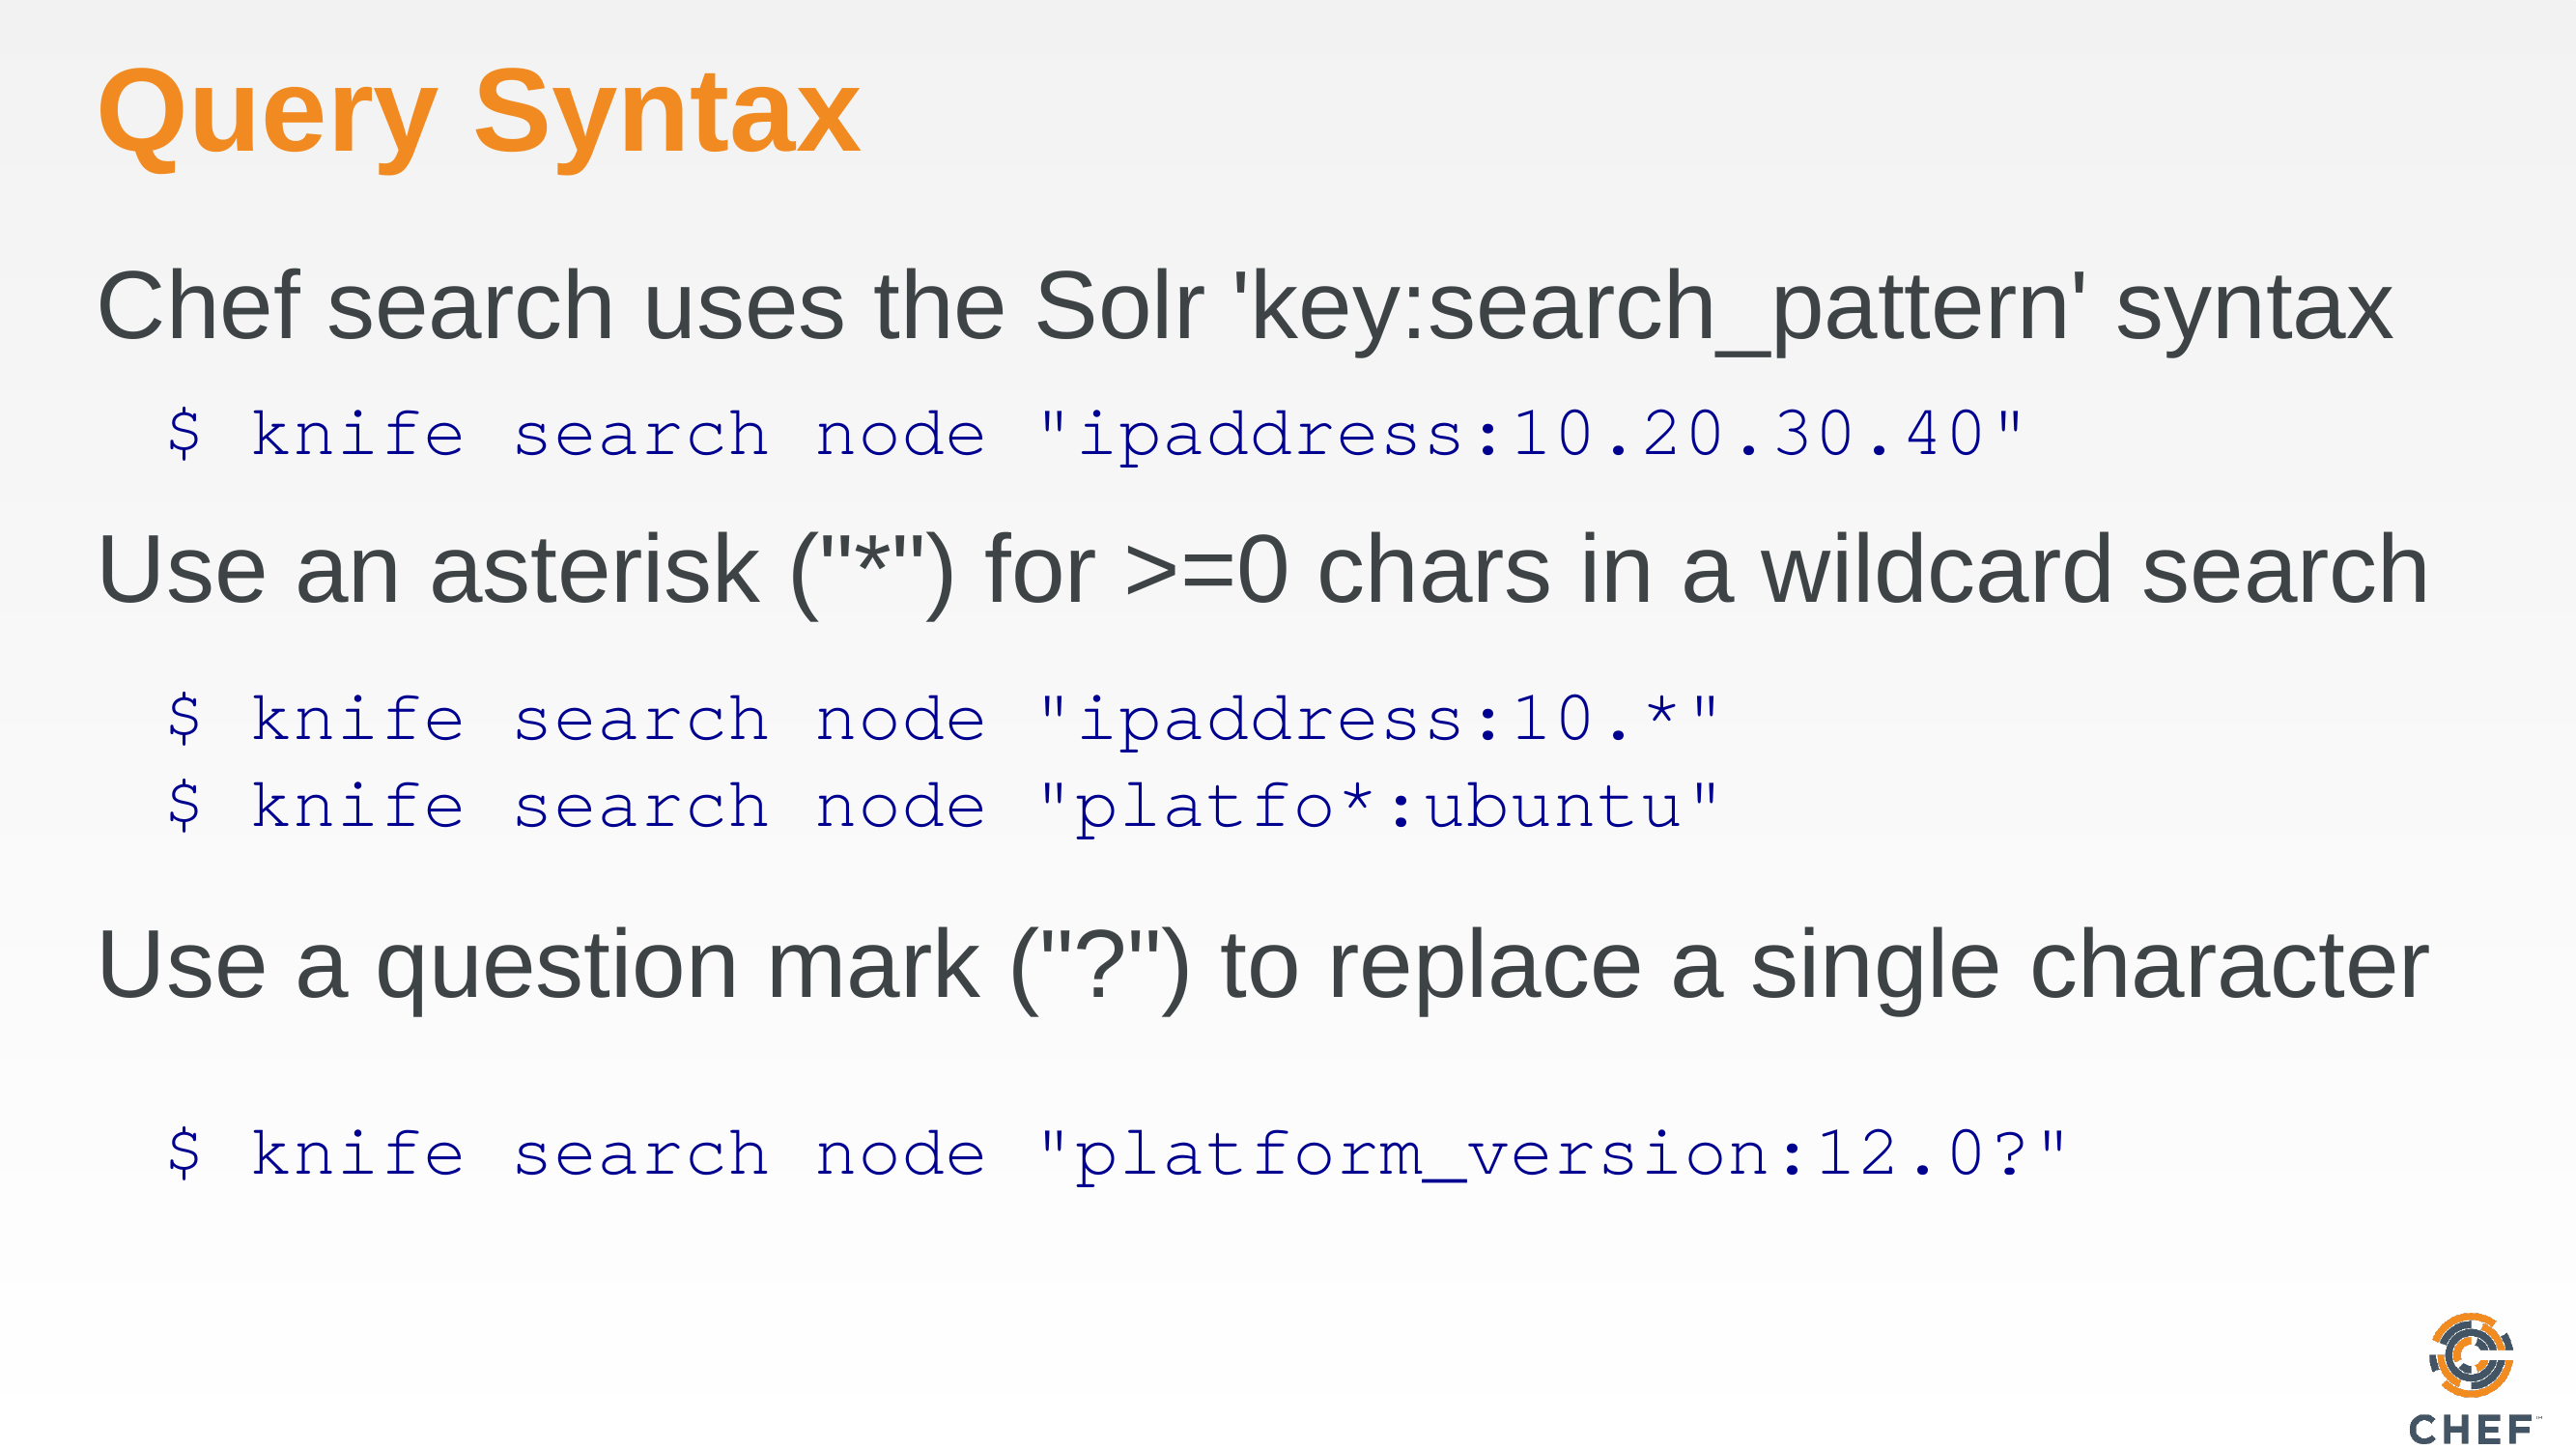

# Query Syntax
Chef search uses the Solr 'key:search_pattern' syntax

Use an asterisk ("*") for >=0 chars in a wildcard search

Use a question mark ("?") to replace a single character
$ knife search node "ipaddress:10.20.30.40"
$ knife search node "ipaddress:10.*"
$ knife search node "platfo*:ubuntu"
$ knife search node "platform_version:12.0?"